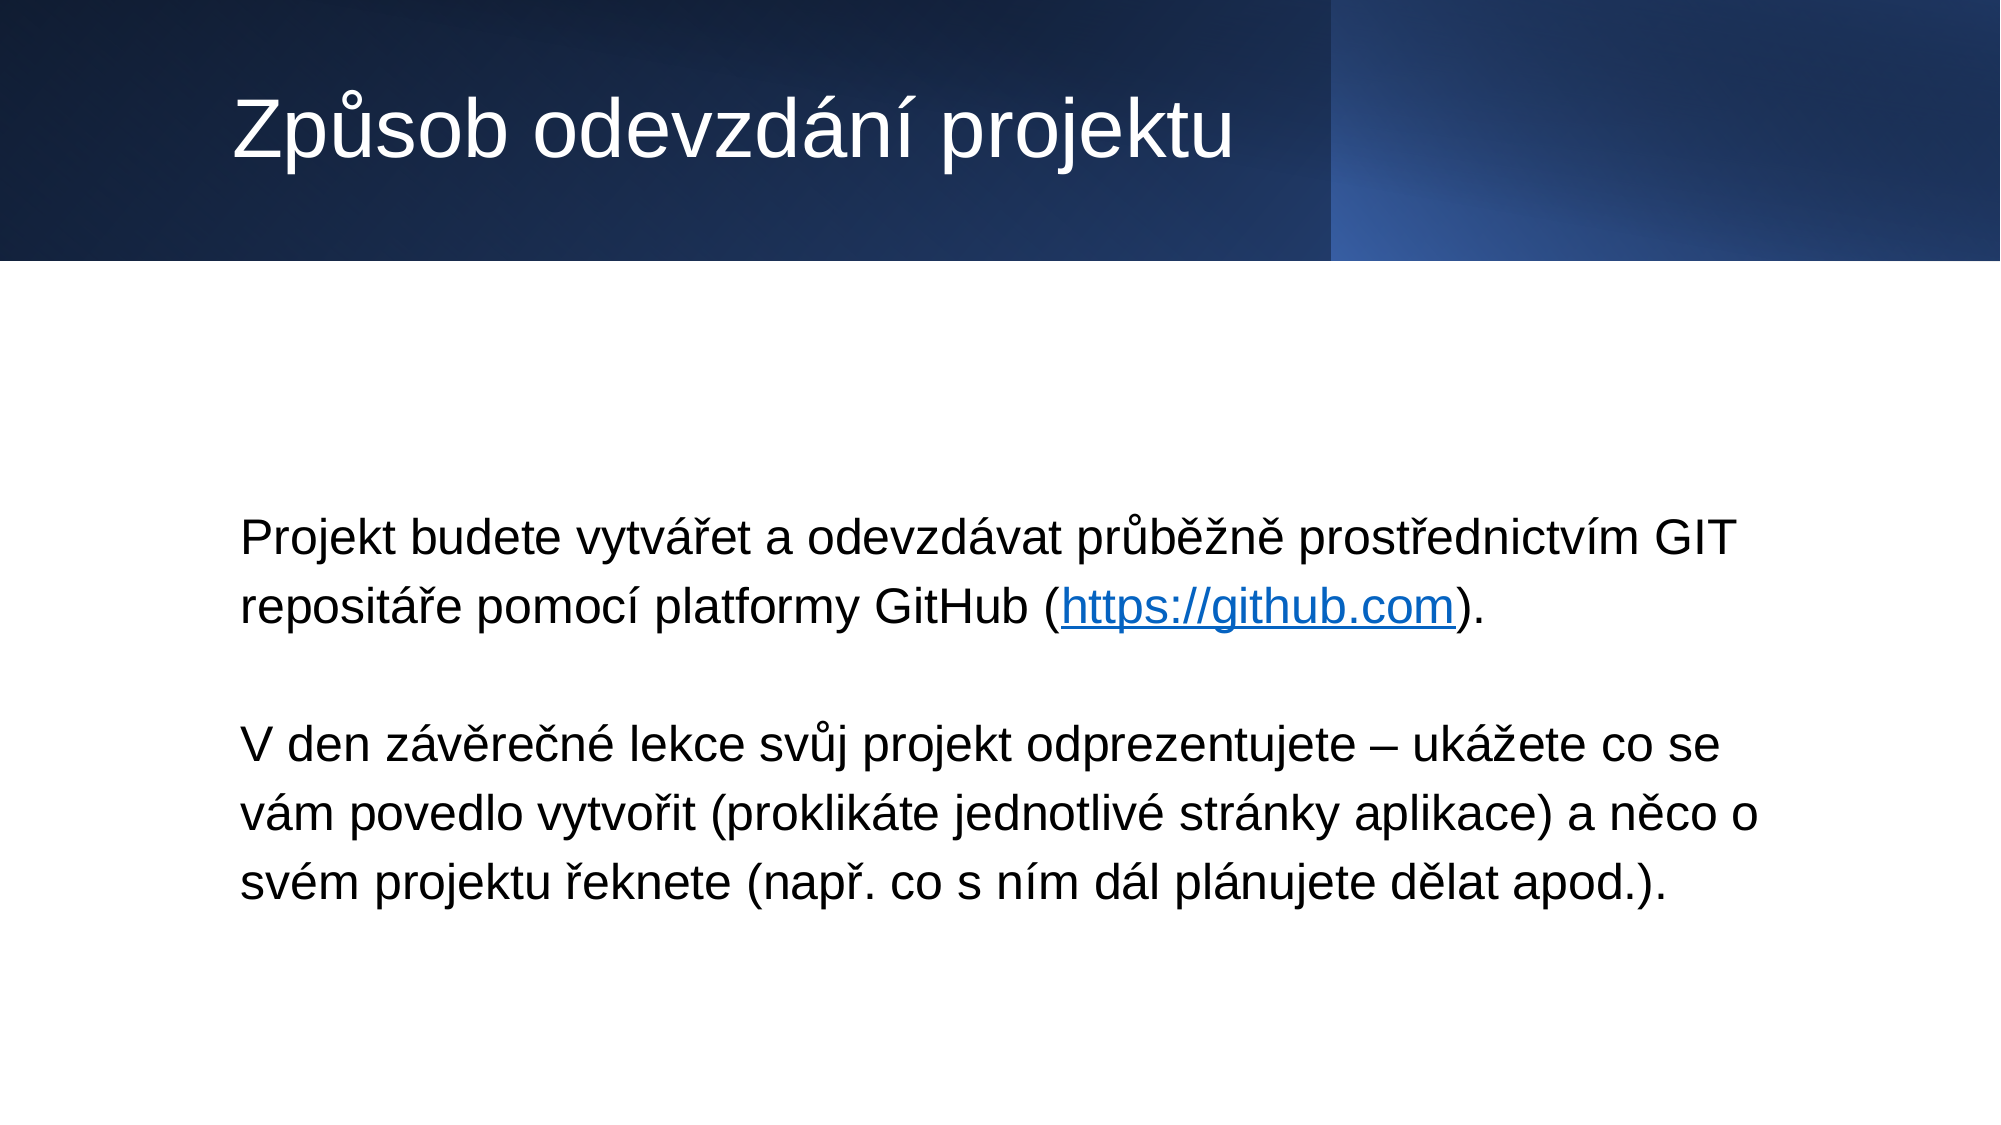

# Způsob odevzdání projektu
Projekt budete vytvářet a odevzdávat průběžně prostřednictvím GIT repositáře pomocí platformy GitHub (https://github.com).

V den závěrečné lekce svůj projekt odprezentujete – ukážete co se vám povedlo vytvořit (proklikáte jednotlivé stránky aplikace) a něco o svém projektu řeknete (např. co s ním dál plánujete dělat apod.).